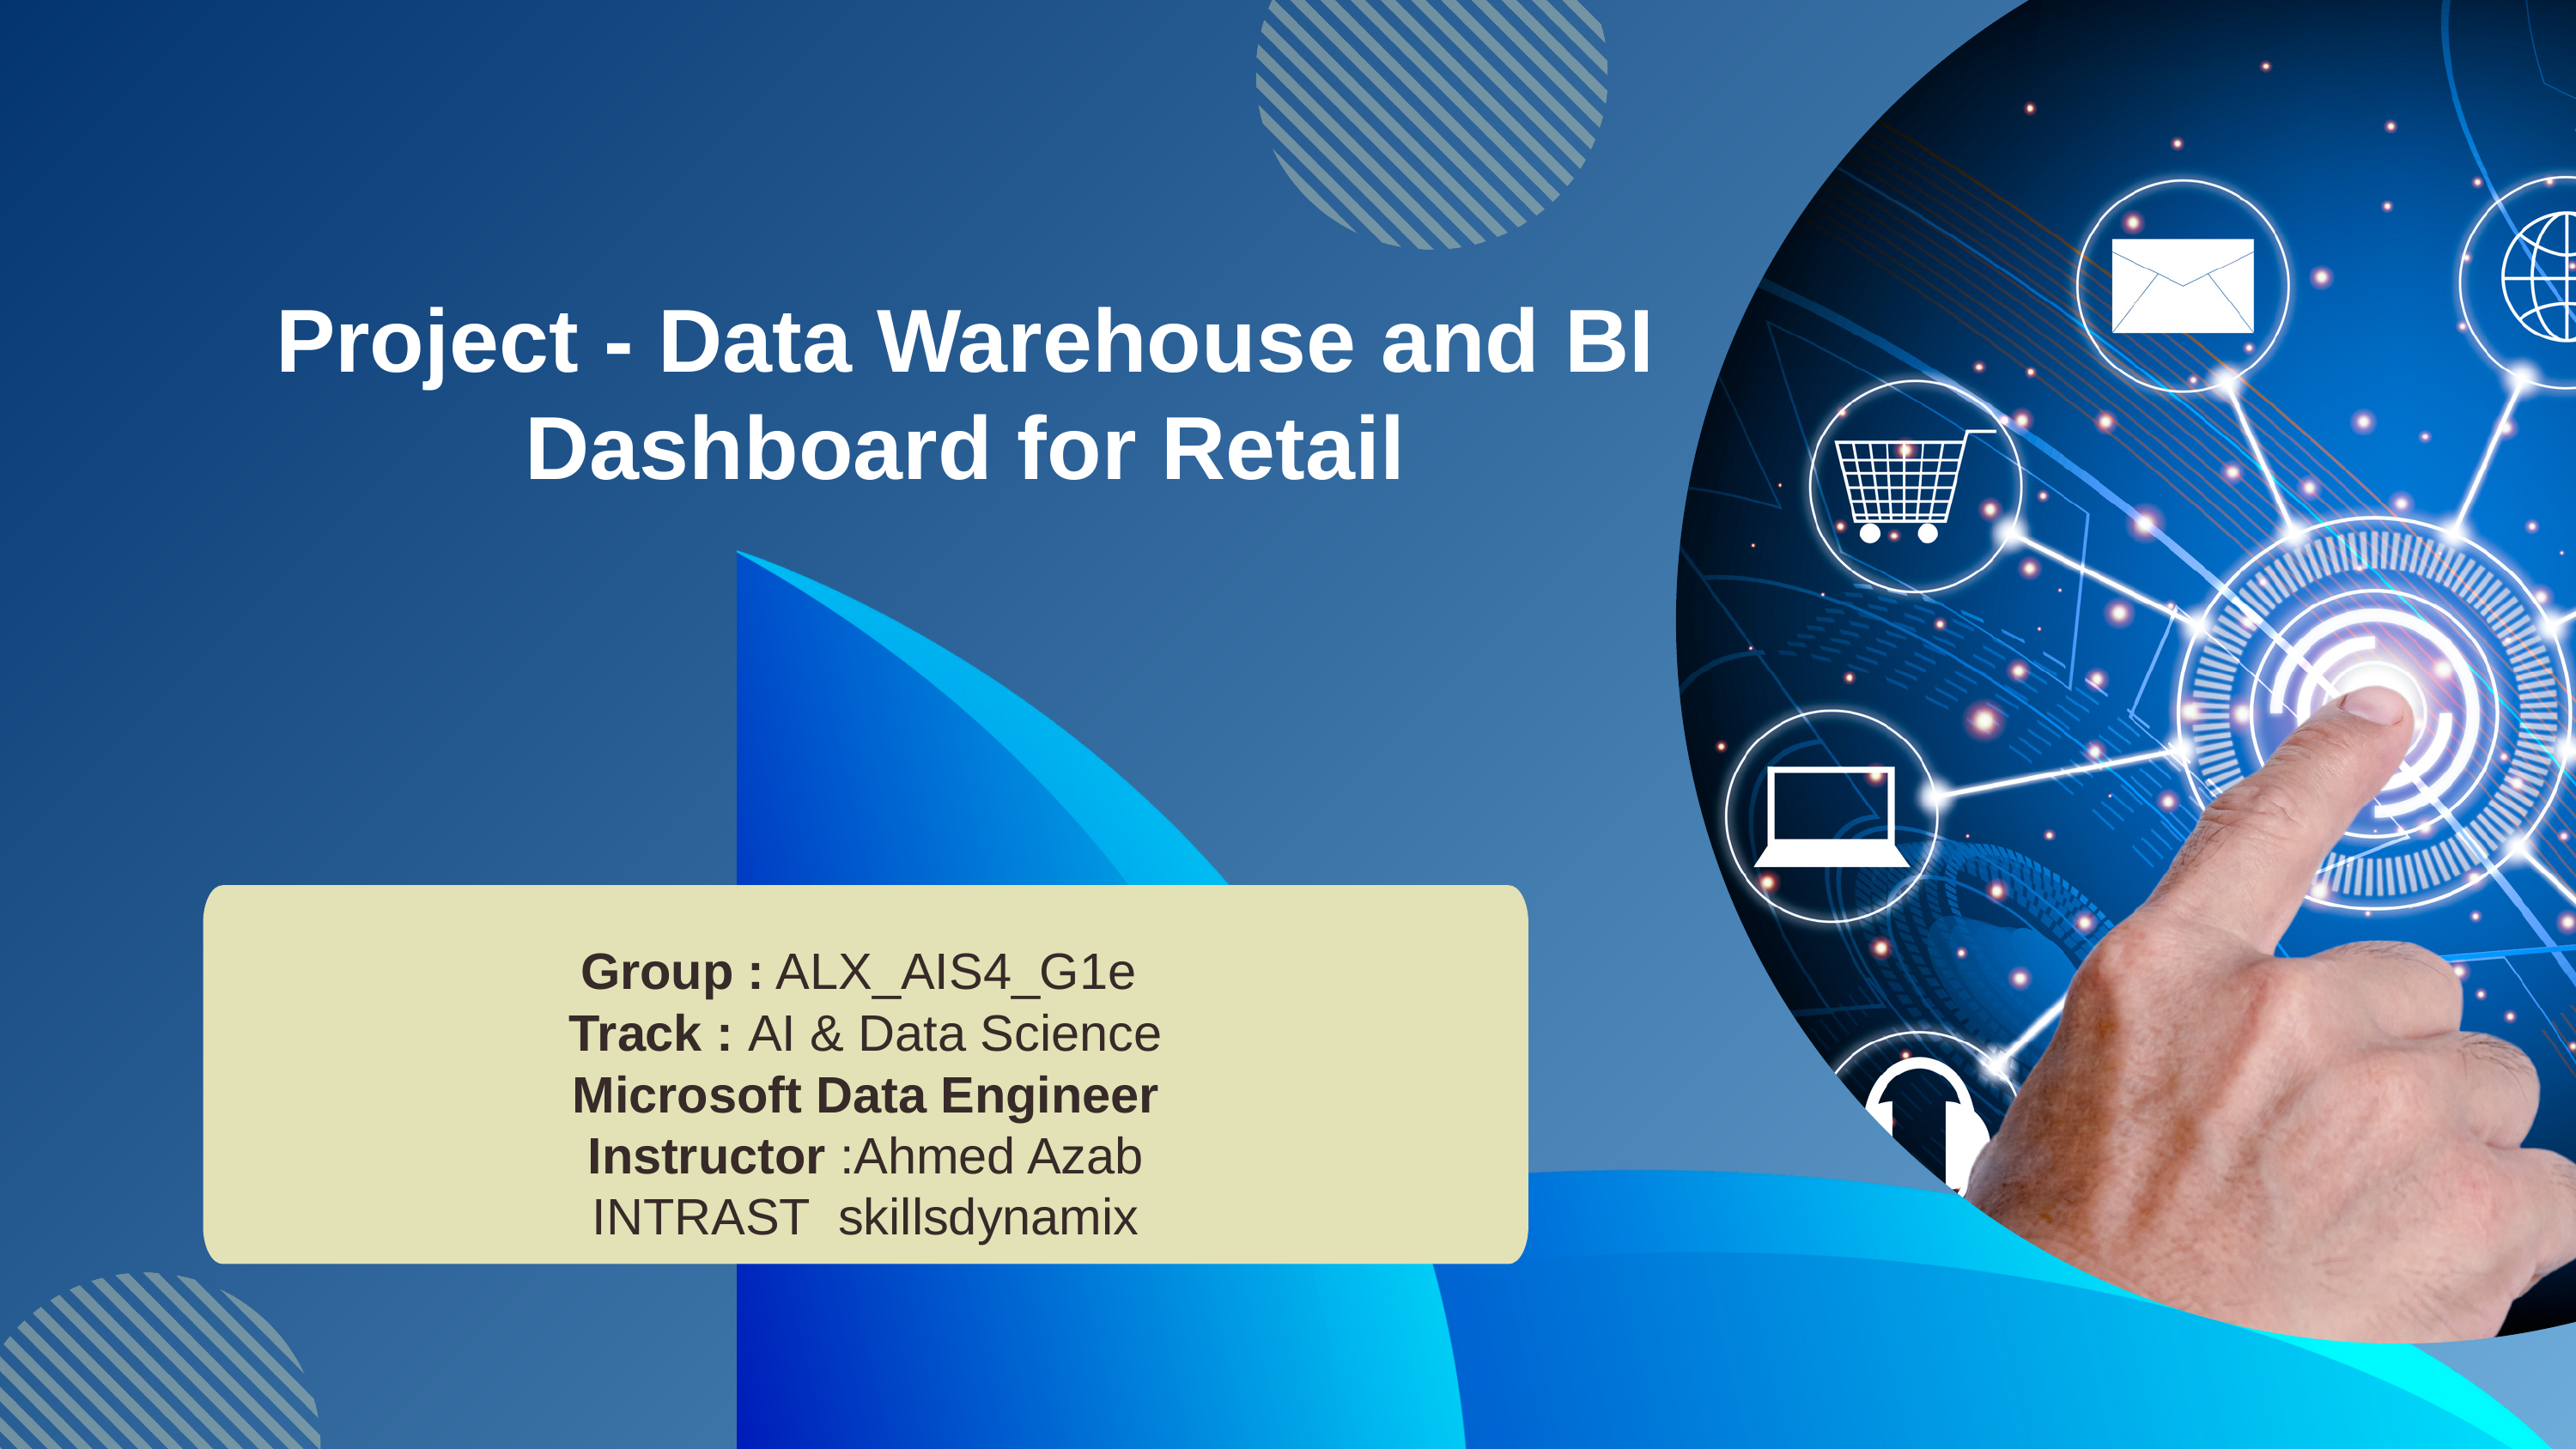

Project - Data Warehouse and BI Dashboard for Retail

Group : ALX_AIS4_G1e
Track : AI & Data Science
Microsoft Data Engineer
Instructor :Ahmed Azab
INTRAST  skillsdynamix